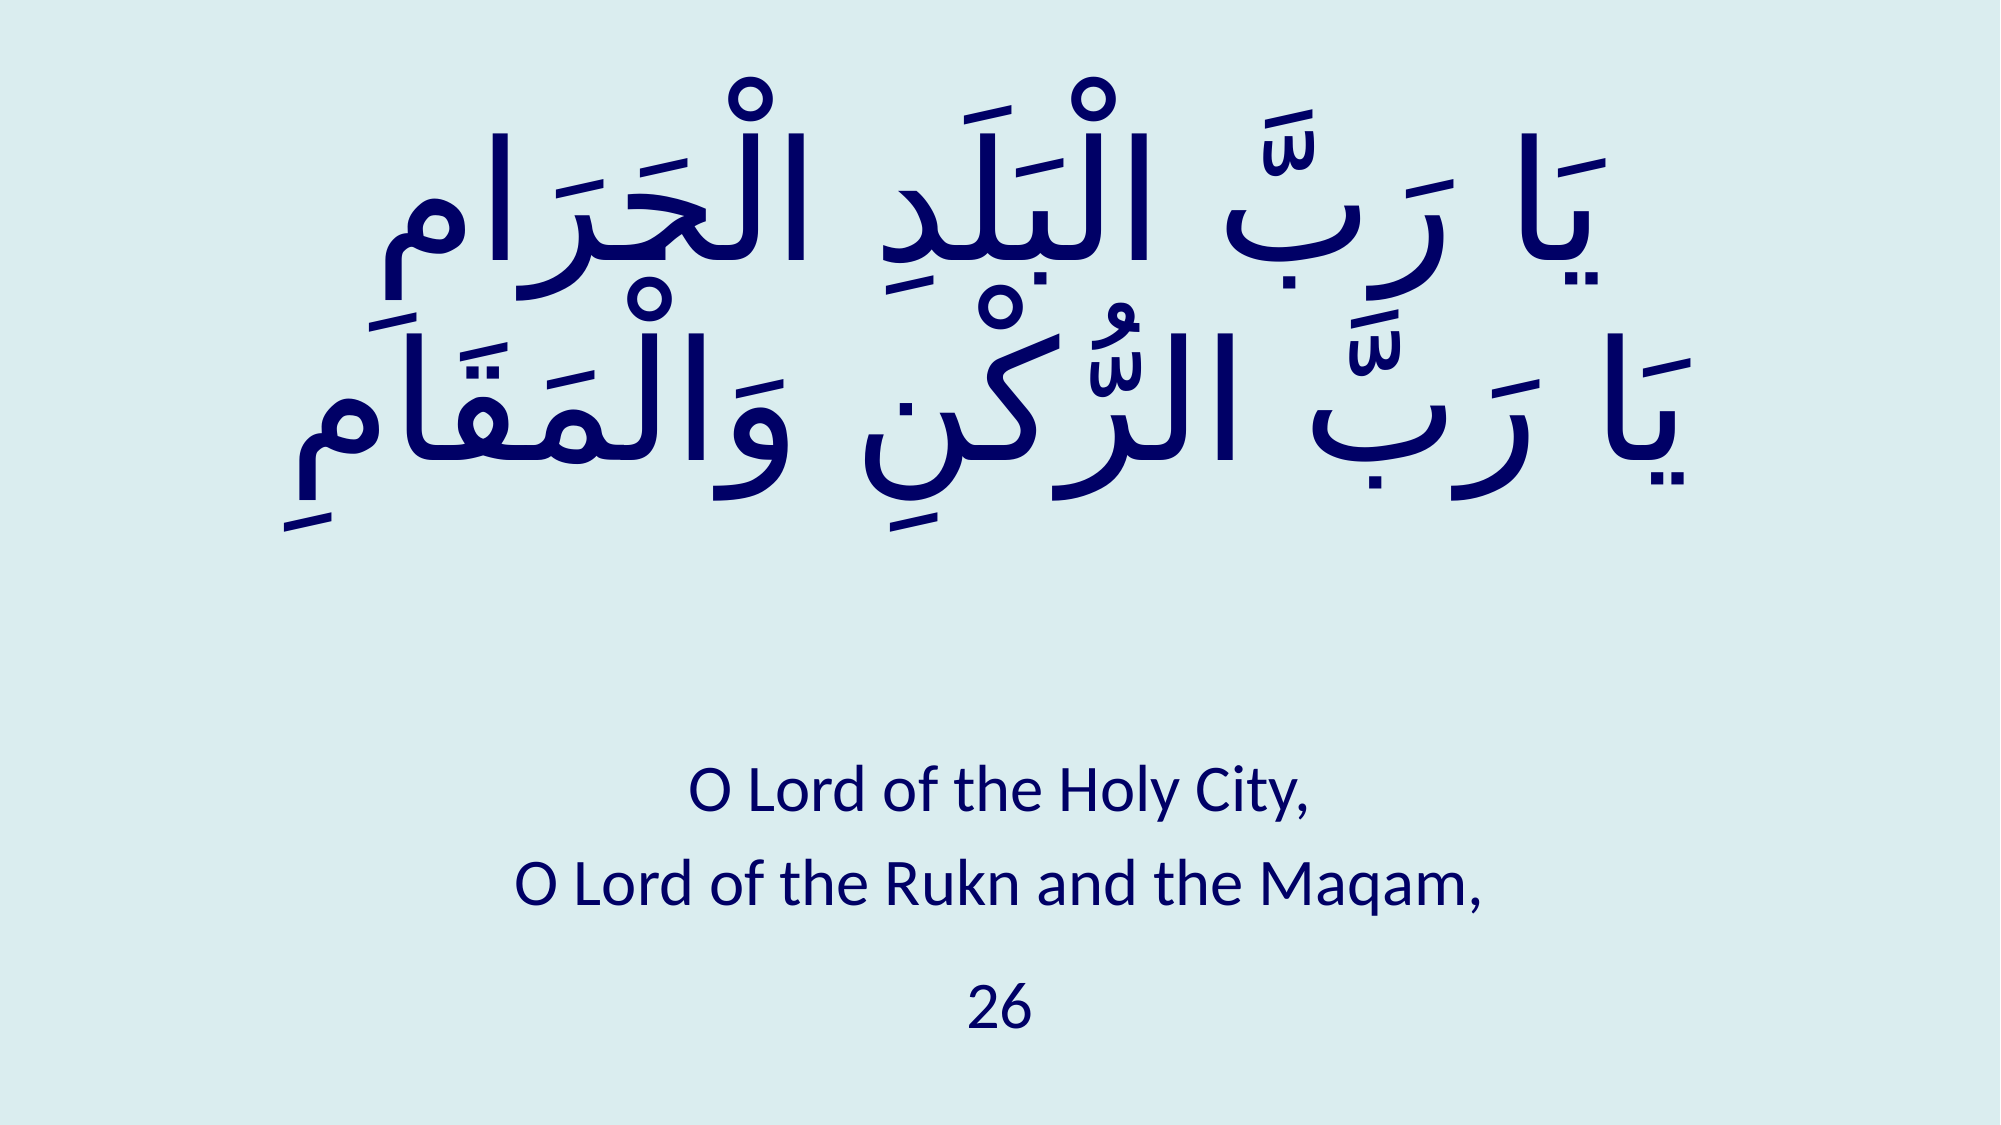

# يَا رَبَّ الْبَلَدِ الْحَرَامِ يَا رَبَّ الرُّكْنِ وَالْمَقَامِ
O Lord of the Holy City,
O Lord of the Rukn and the Maqam,
26